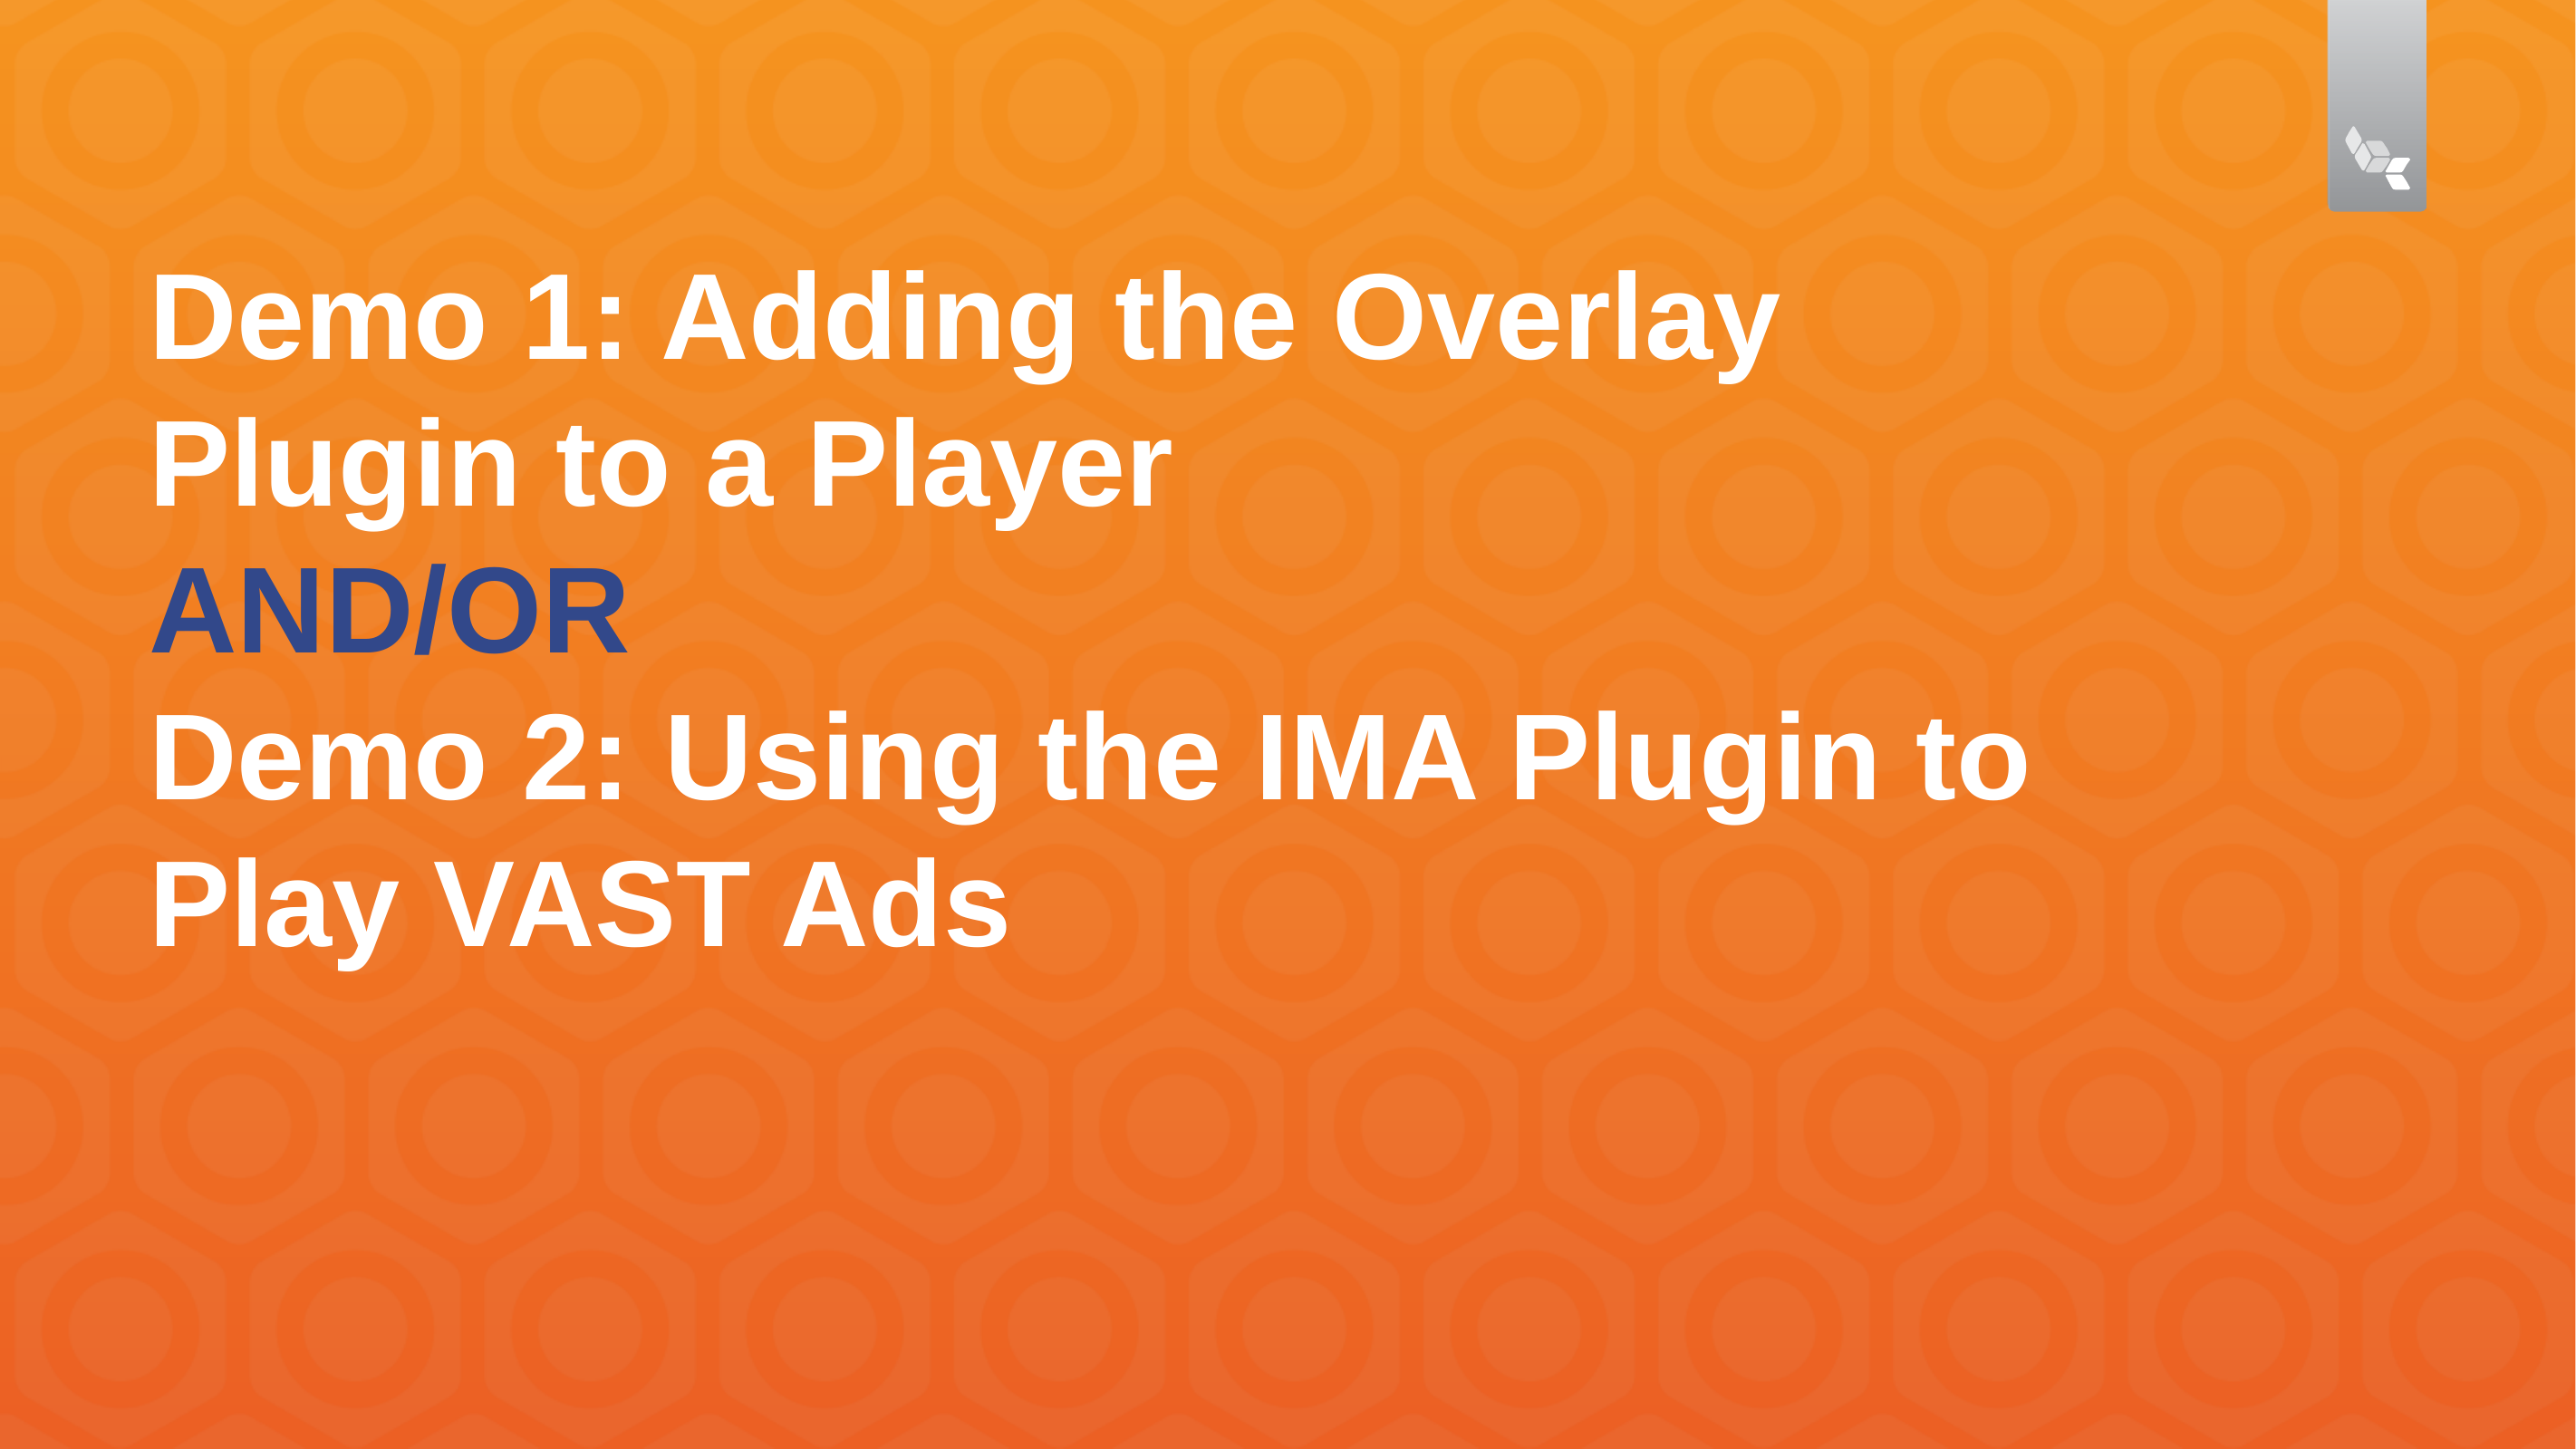

# Demo 1: Adding the Overlay Plugin to a Player AND/OR Demo 2: Using the IMA Plugin to Play VAST Ads